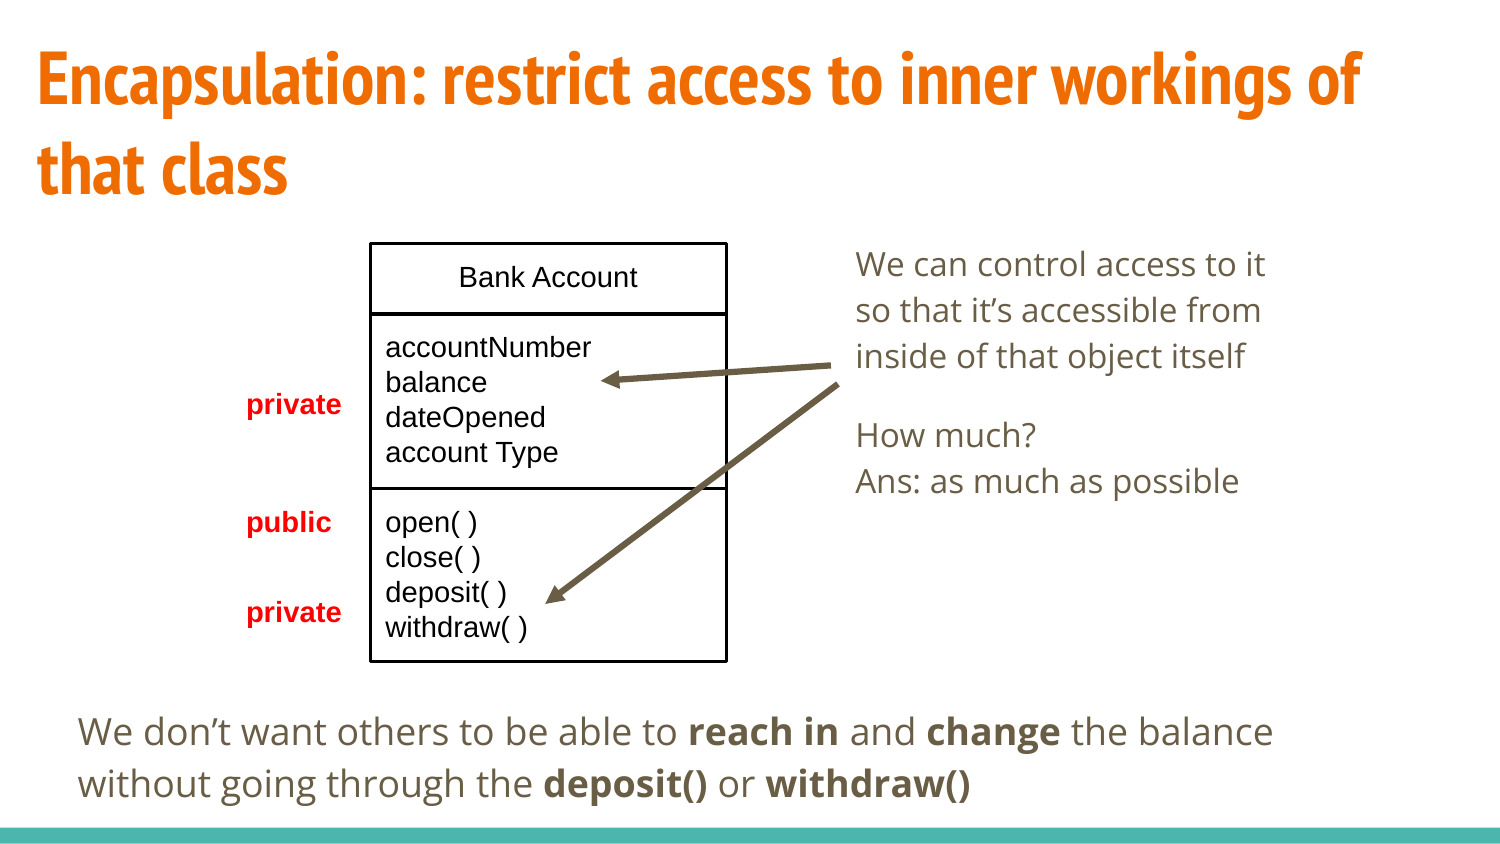

# Encapsulation: restrict access to inner workings of that class
We can control access to it so that it’s accessible from inside of that object itself
How much?
Ans: as much as possible
Bank Account
accountNumber
balance
dateOpened
account Type
private
public
open( )
close( )
deposit( )
withdraw( )
private
We don’t want others to be able to reach in and change the balance without going through the deposit() or withdraw()